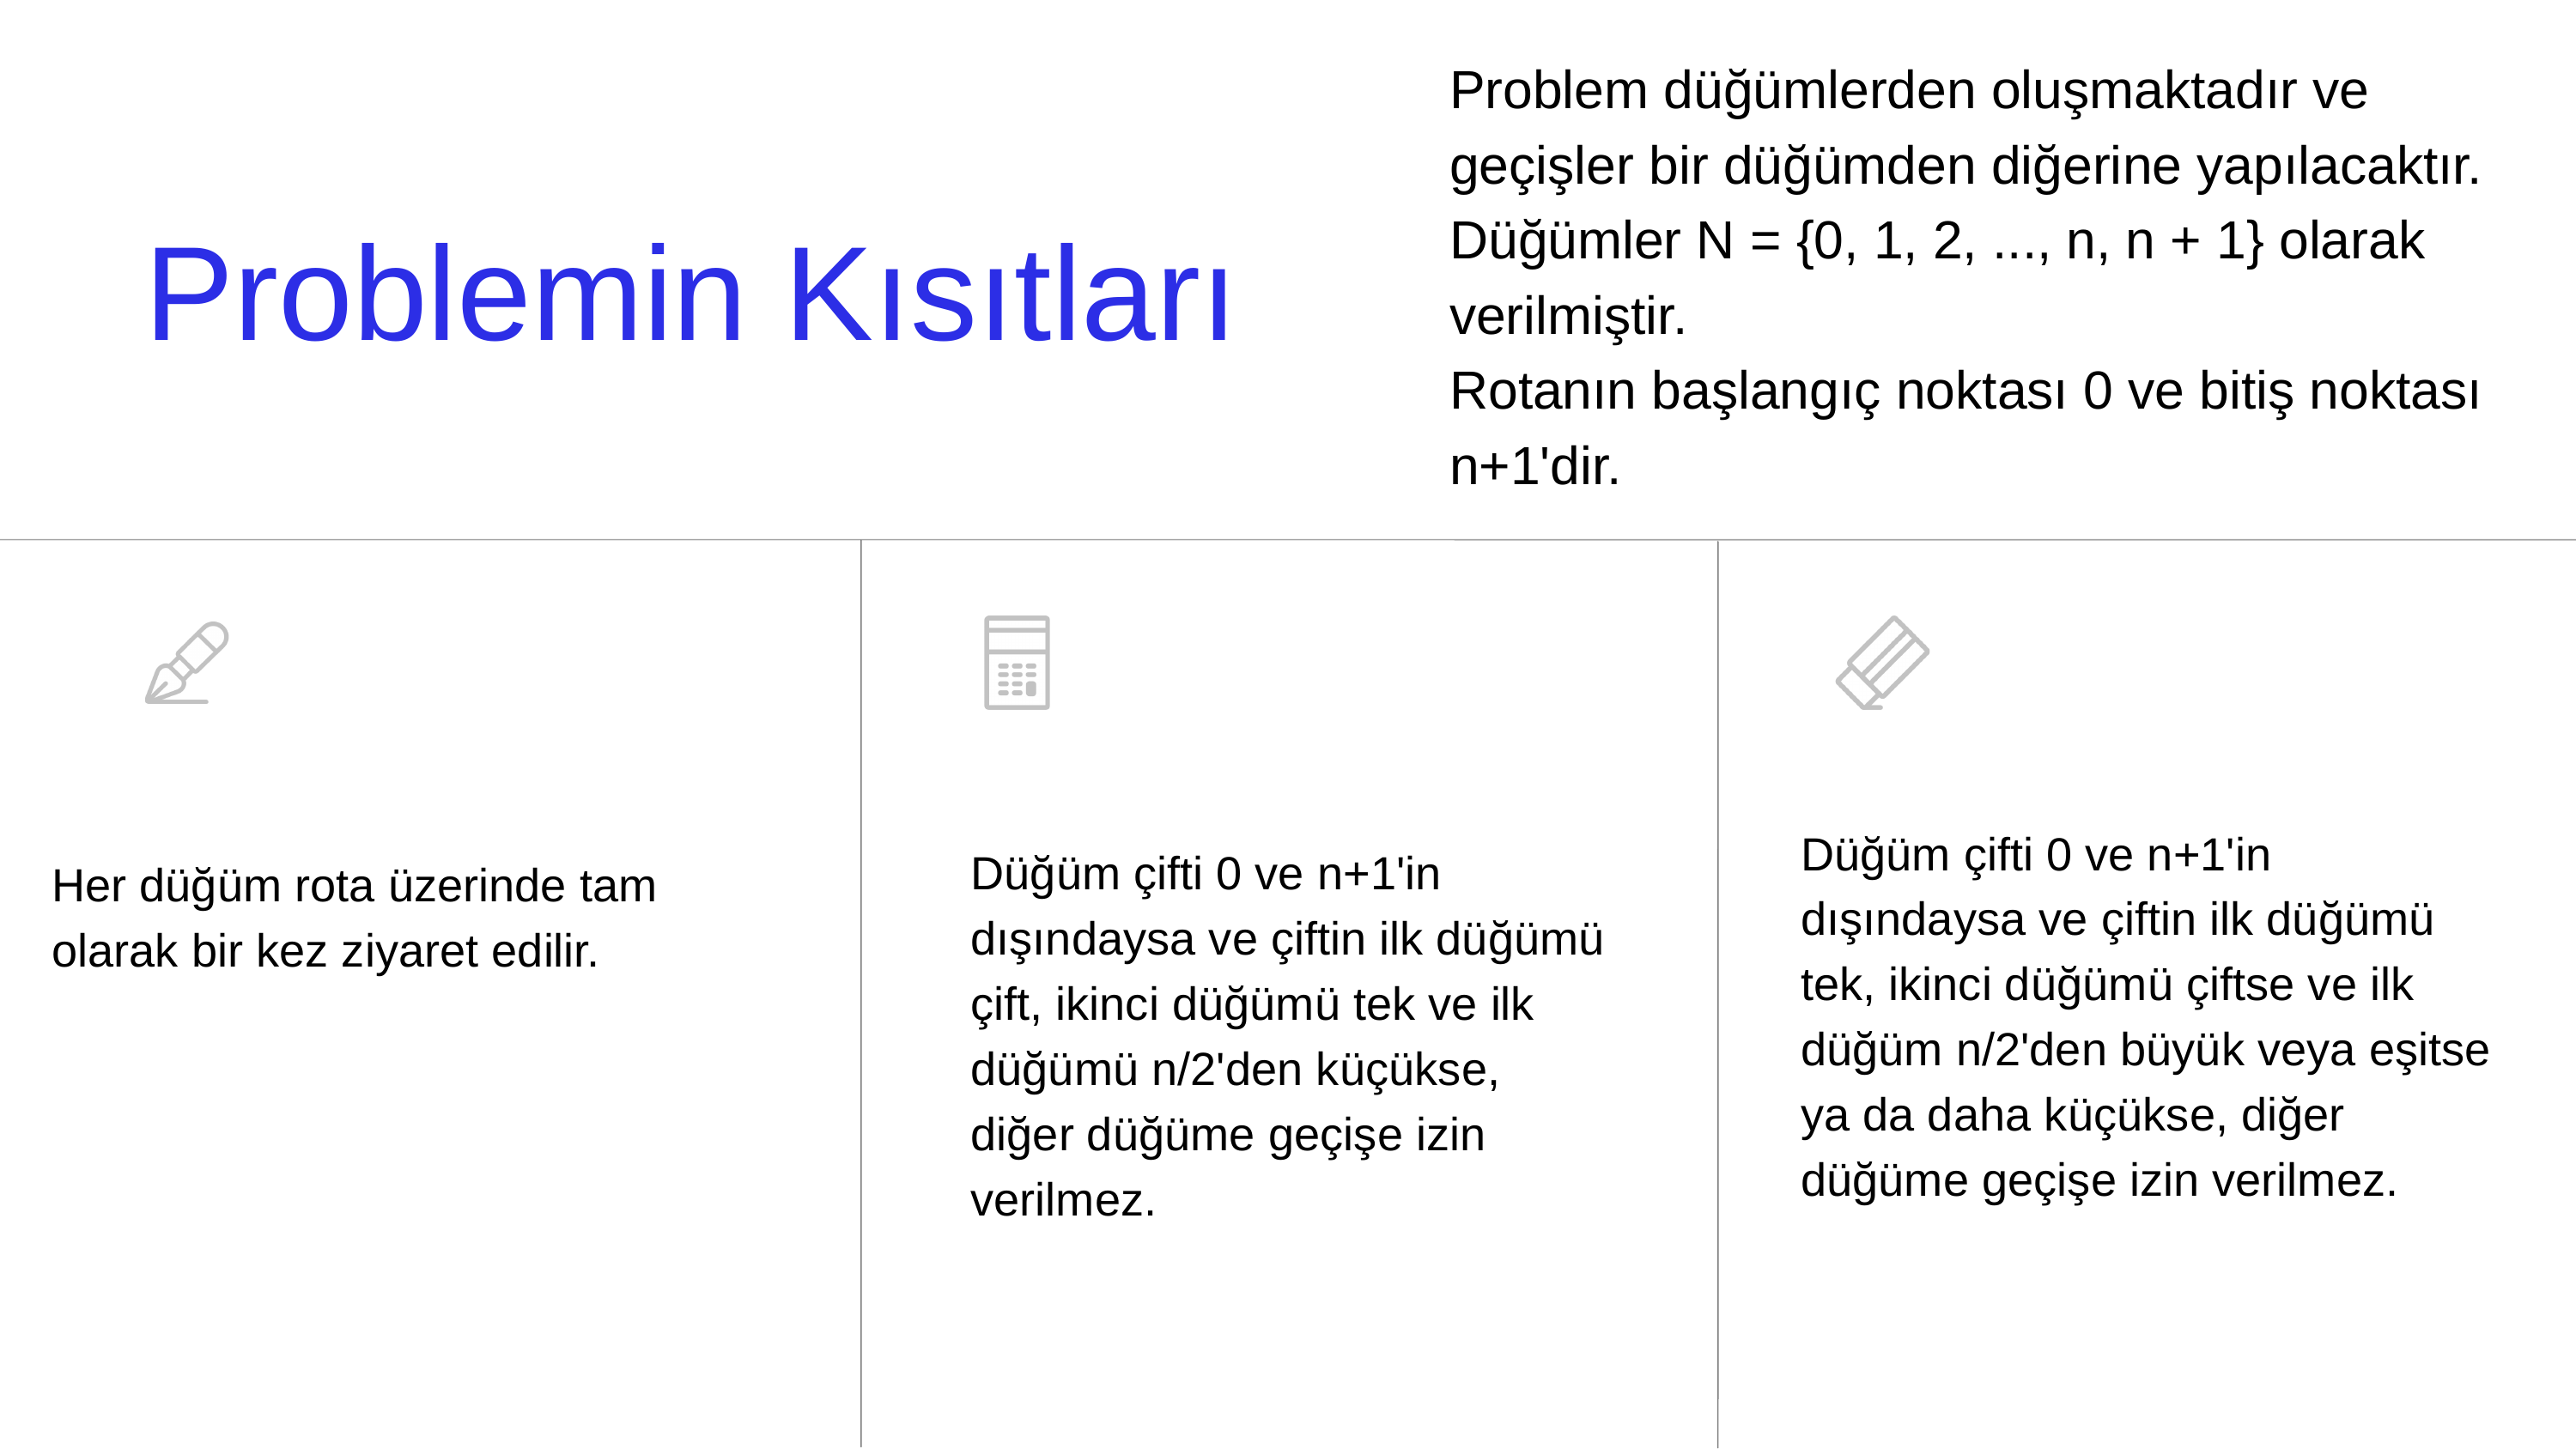

Problem düğümlerden oluşmaktadır ve geçişler bir düğümden diğerine yapılacaktır. Düğümler N = {0, 1, 2, ..., n, n + 1} olarak verilmiştir.
Rotanın başlangıç noktası 0 ve bitiş noktası n+1'dir.

Problemin Kısıtları

Düğüm çifti 0 ve n+1'in dışındaysa ve çiftin ilk düğümü çift, ikinci düğümü tek ve ilk düğümü n/2'den küçükse, diğer düğüme geçişe izin verilmez.

Düğüm çifti 0 ve n+1'in dışındaysa ve çiftin ilk düğümü tek, ikinci düğümü çiftse ve ilk düğüm n/2'den büyük veya eşitse ya da daha küçükse, diğer düğüme geçişe izin verilmez.
Her düğüm rota üzerinde tam olarak bir kez ziyaret edilir.